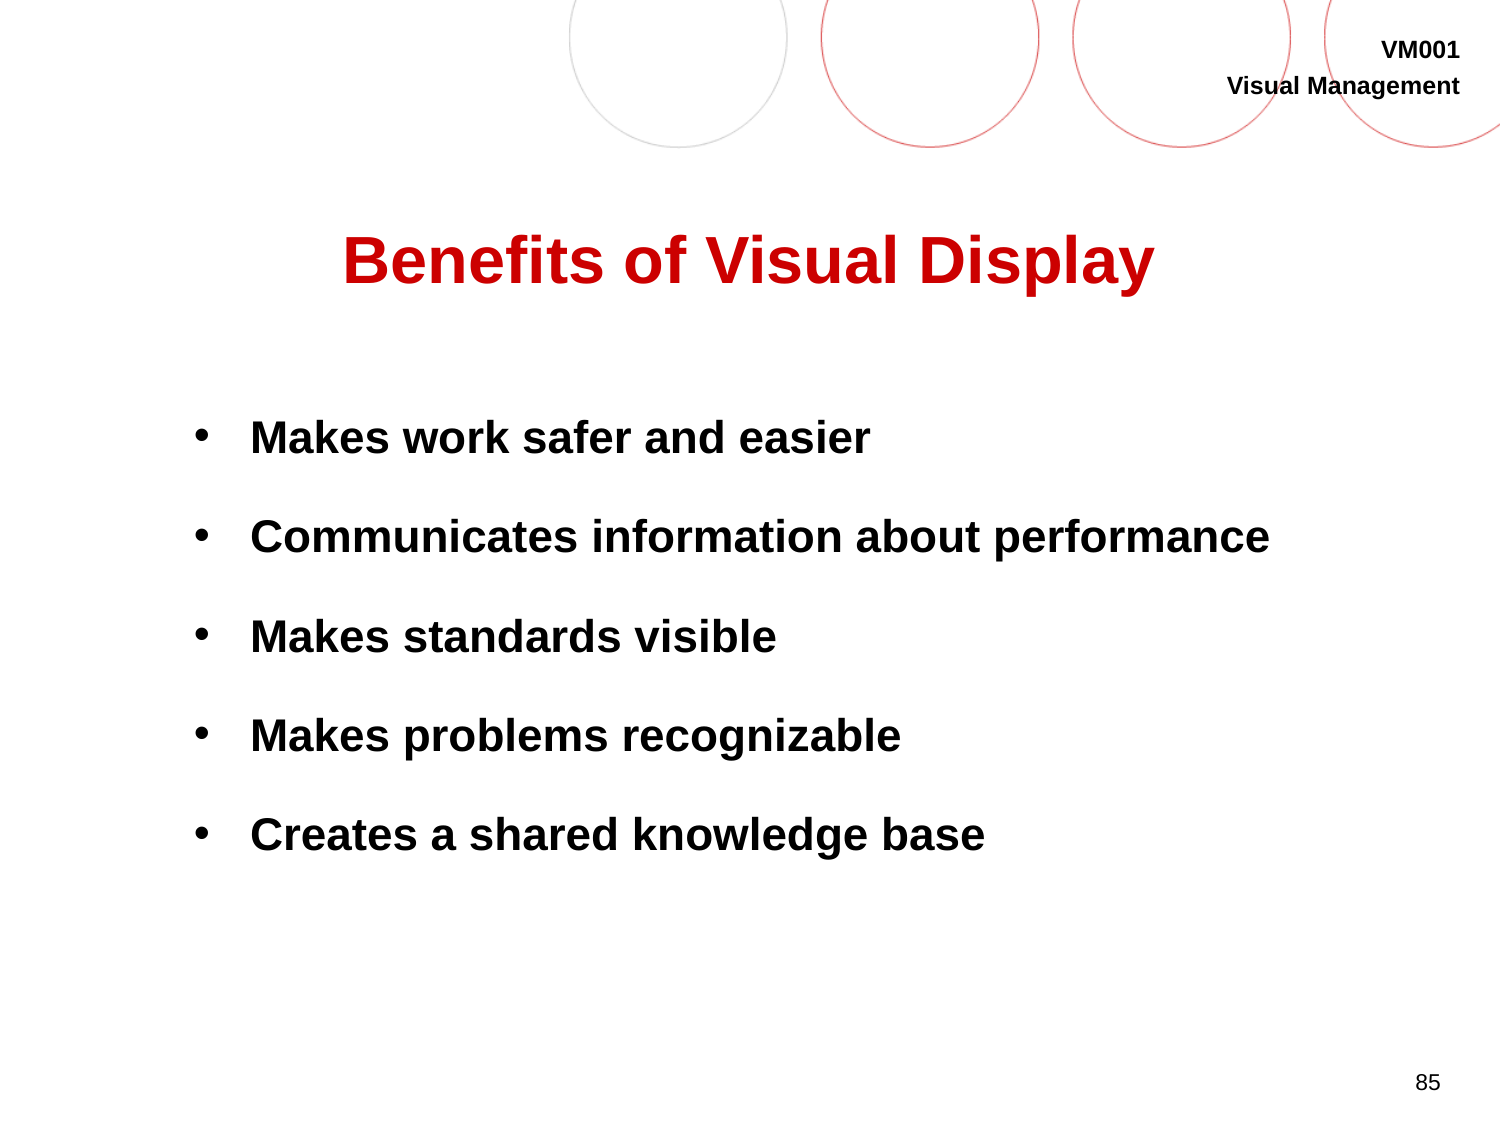

# Benefits of Visual Display
Makes work safer and easier
Communicates information about performance
Makes standards visible
Makes problems recognizable
Creates a shared knowledge base